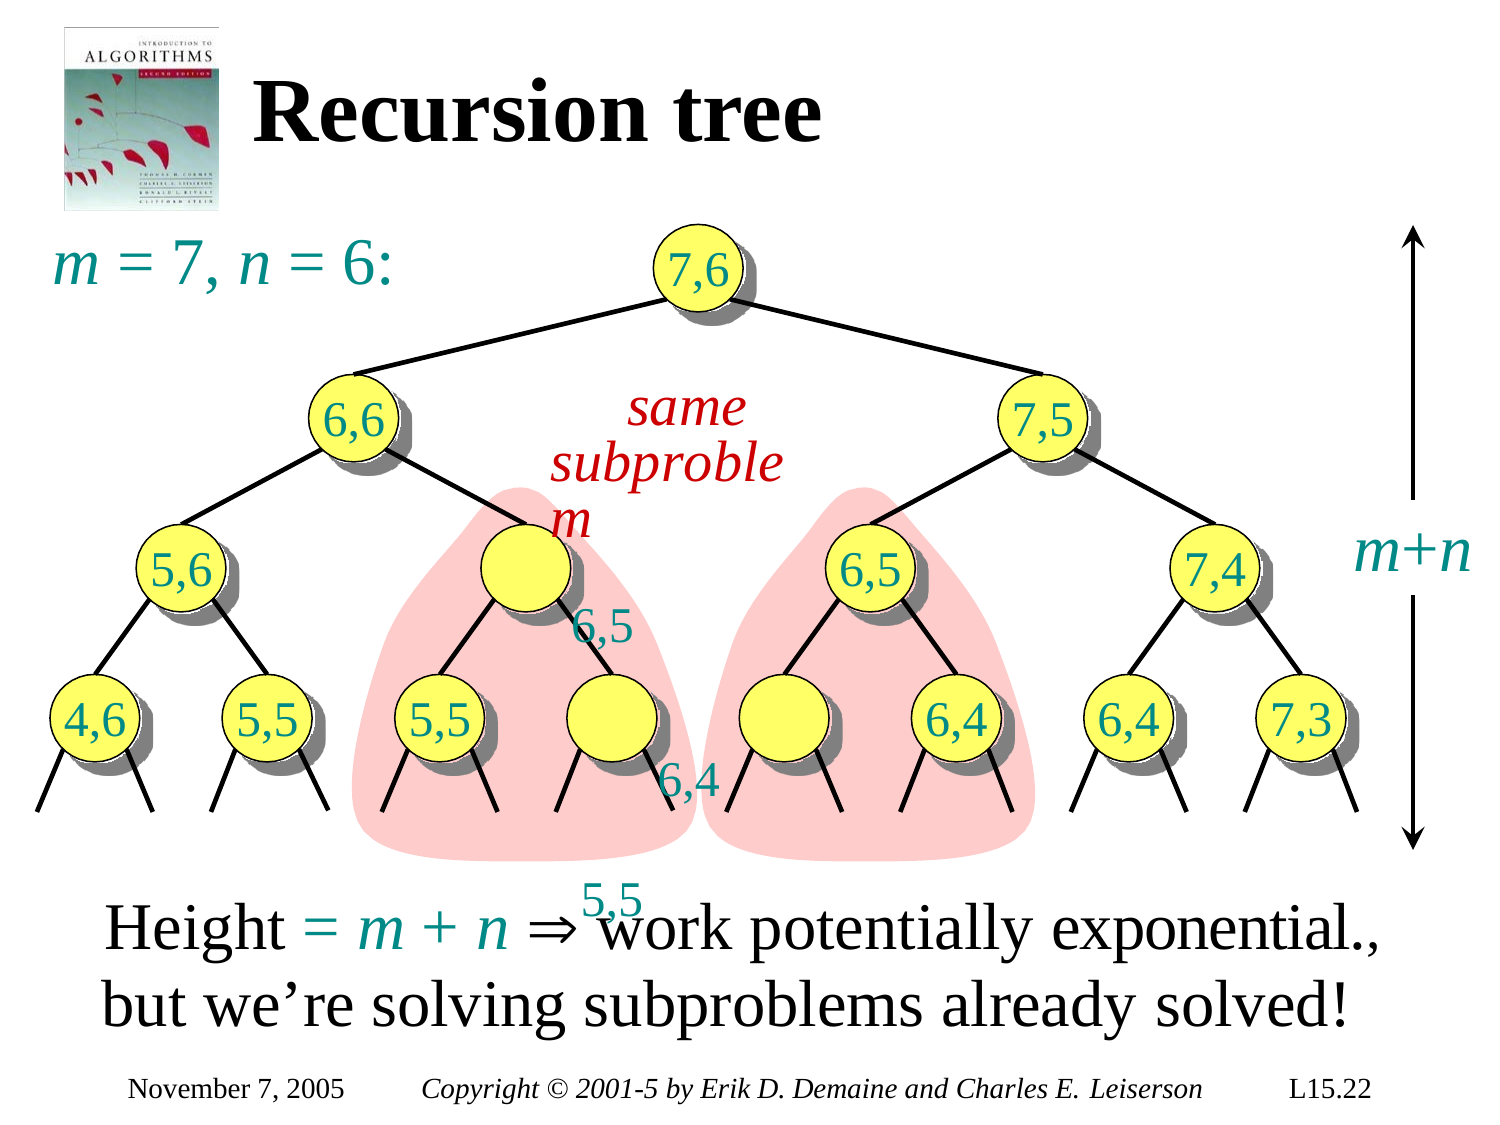

# Recursion tree
m = 7, n = 6:

7,6

same  subproblem
6,5

6,4	5,5

6,6
7,5

m+n

5,6
6,5
7,4

4,6
5,5
5,5
6,4
6,4
7,3
Height = m + n ⇒ work potentially exponential.,  but we’re solving subproblems already solved!
November 7, 2005
Copyright © 2001-5 by Erik D. Demaine and Charles E. Leiserson
L15.22